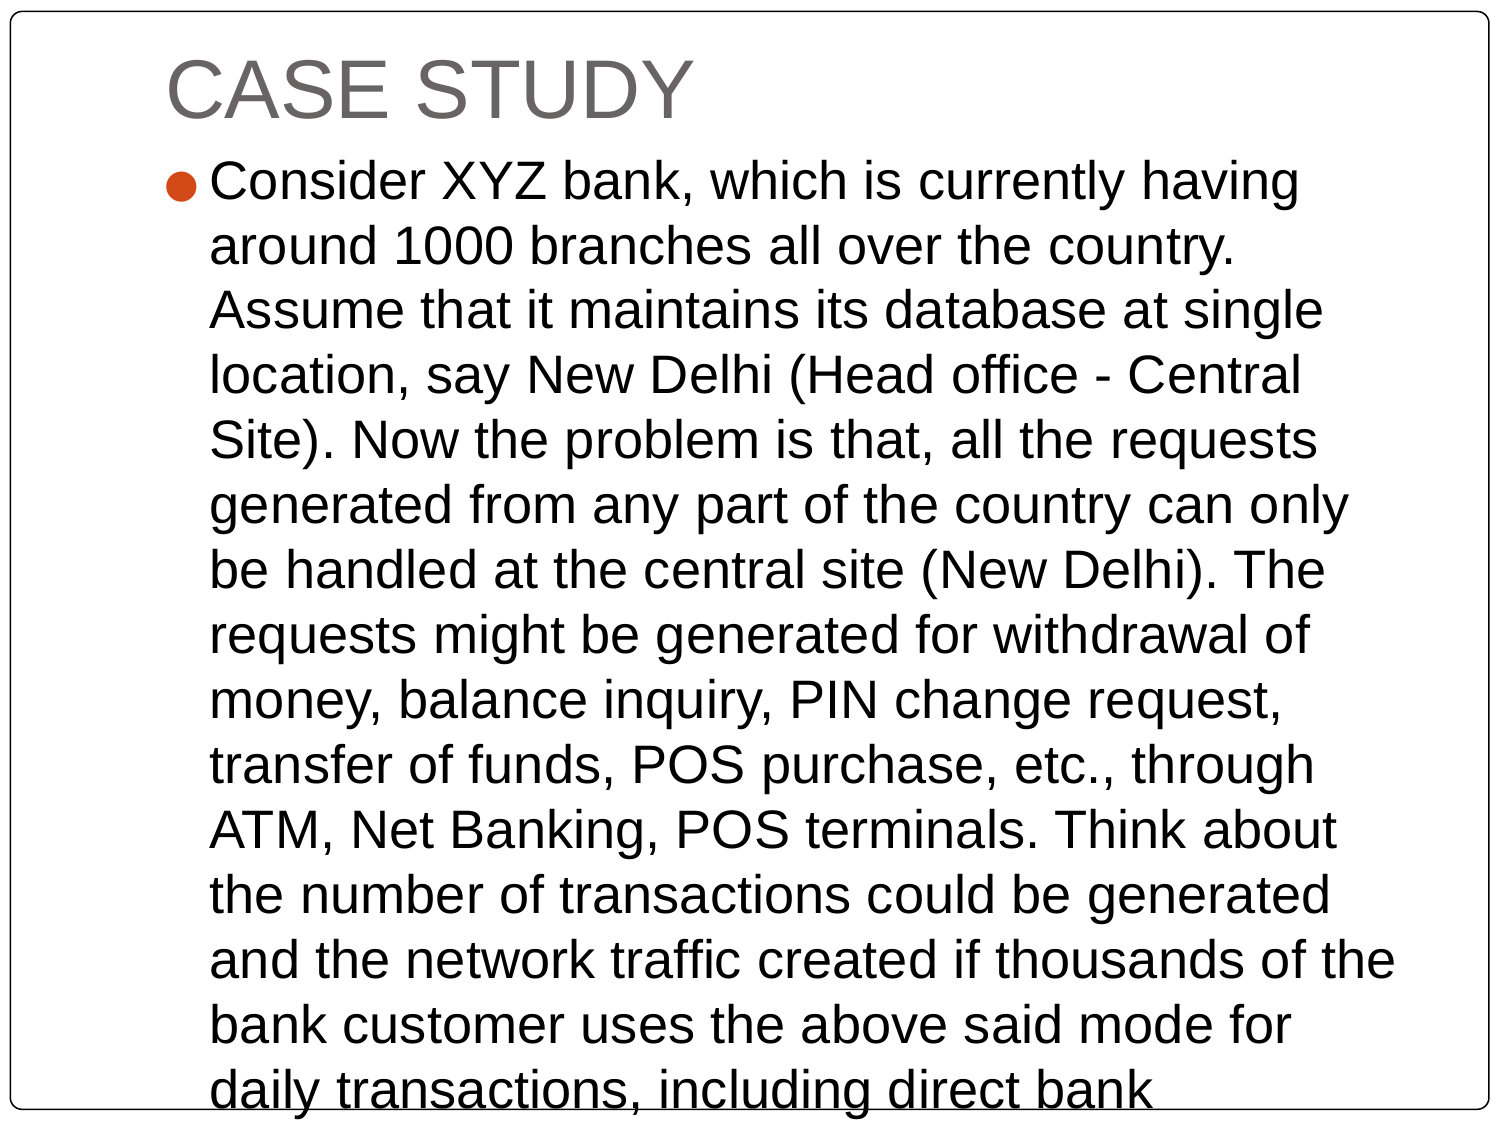

# CASE STUDY
Consider XYZ bank, which is currently having around 1000 branches all over the country. Assume that it maintains its database at single location, say New Delhi (Head office - Central Site). Now the problem is that, all the requests generated from any part of the country can only be handled at the central site (New Delhi). The requests might be generated for withdrawal of money, balance inquiry, PIN change request, transfer of funds, POS purchase, etc., through ATM, Net Banking, POS terminals. Think about the number of transactions could be generated and the network traffic created if thousands of the bank customer uses the above said mode for daily transactions, including direct bank transactions at the bank counters.